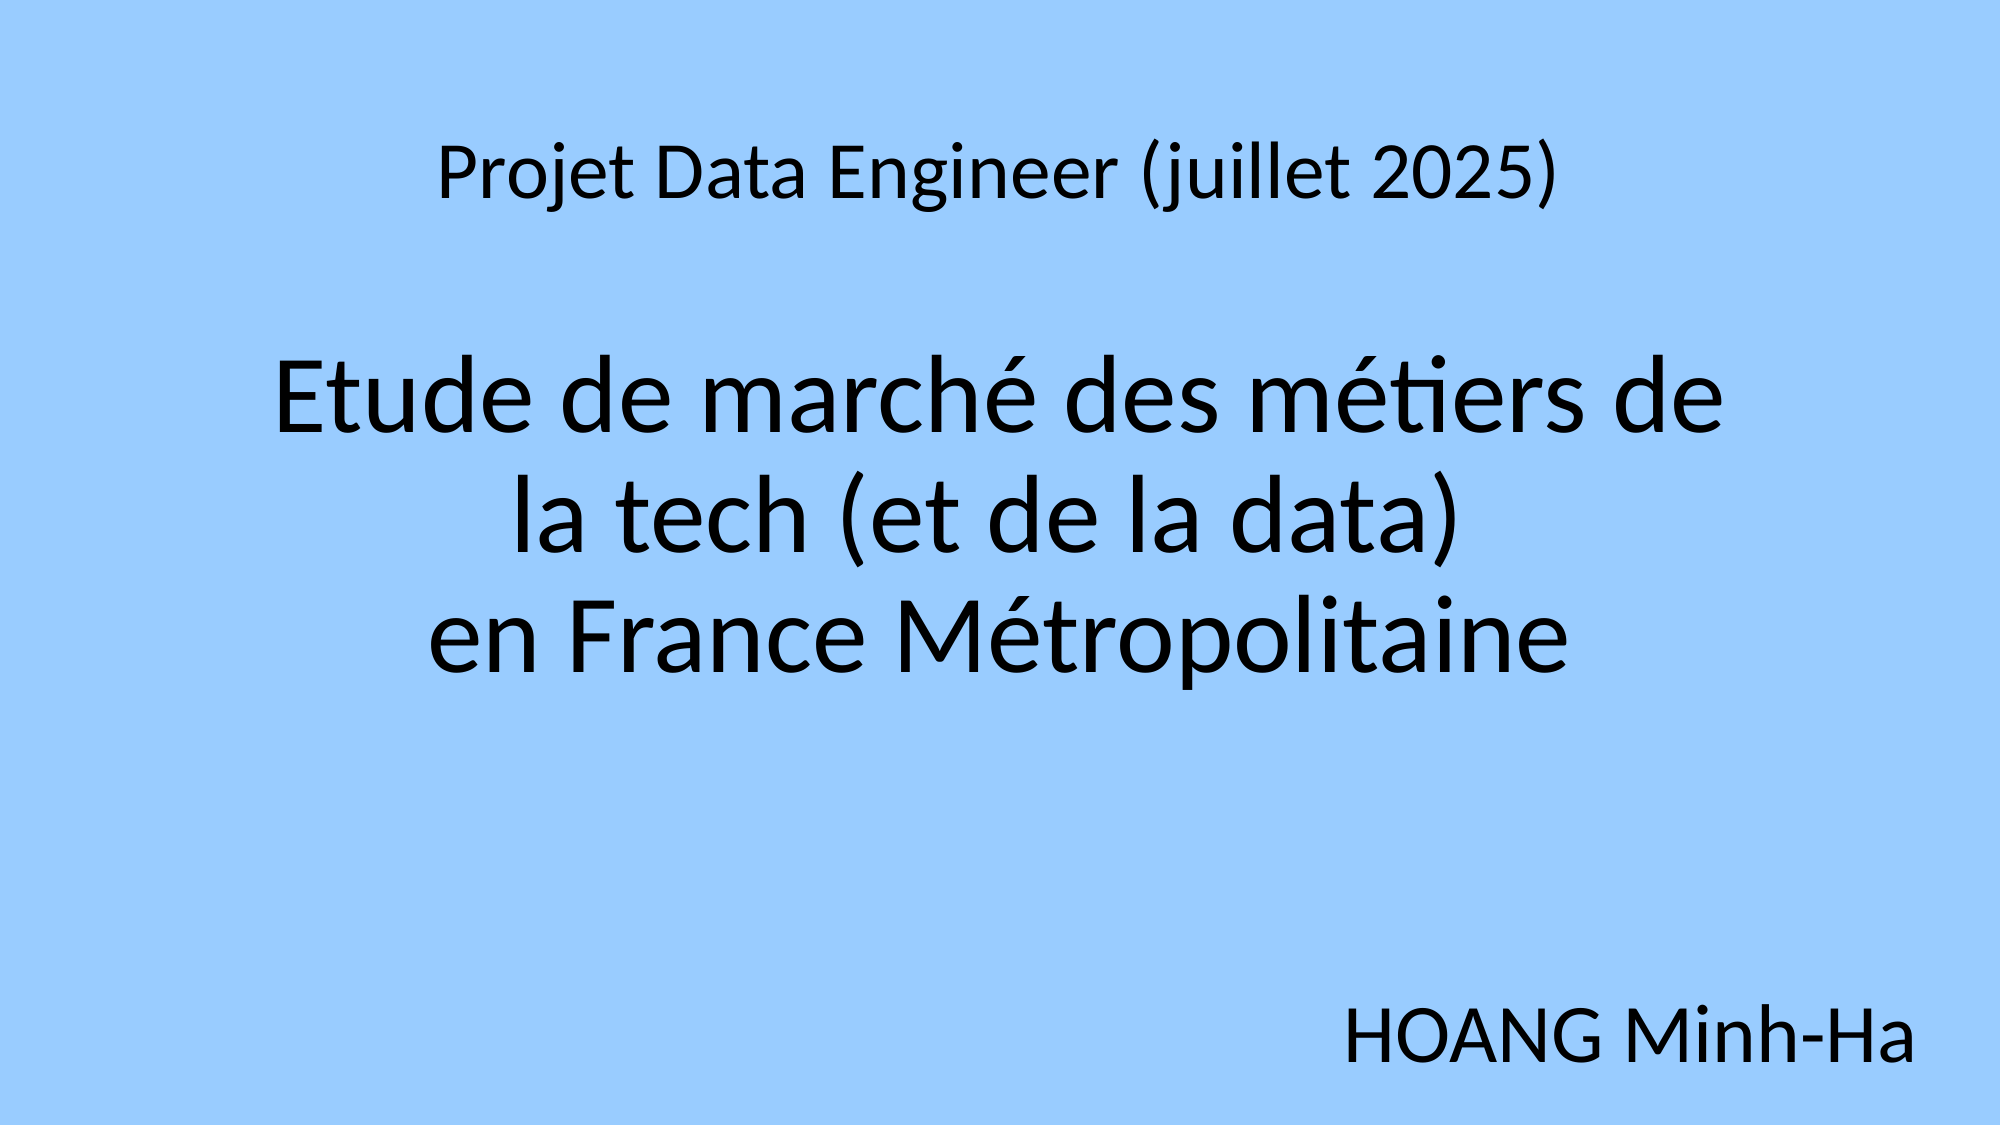

# Projet Data Engineer (juillet 2025) Etude de marché des métiers de la tech (et de la data) en France Métropolitaine
HOANG Minh-Ha